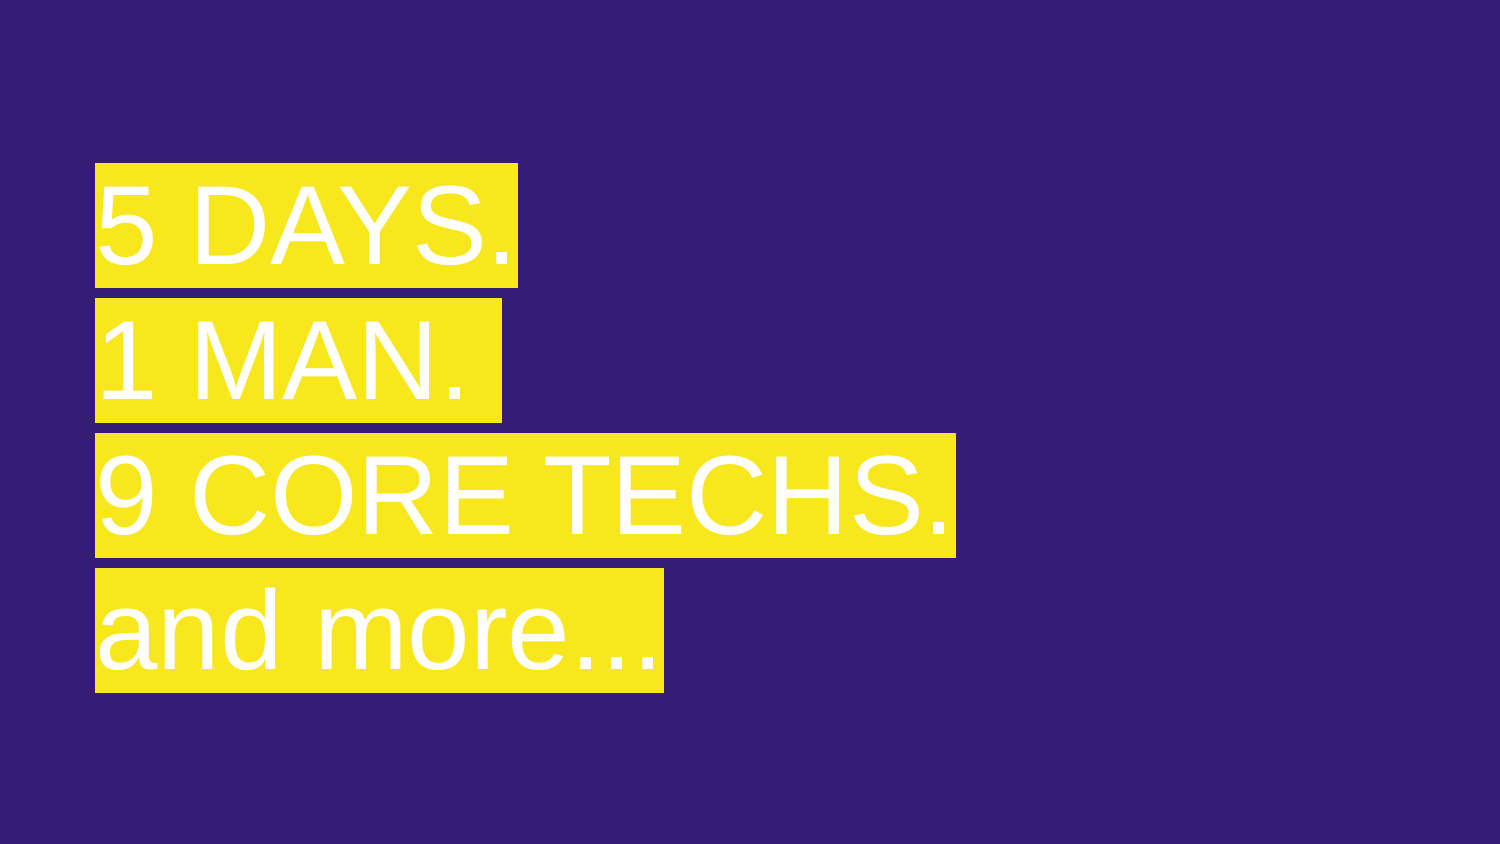

# 5 DAYS. 1 MAN. 9 CORE TECHS.
and more...